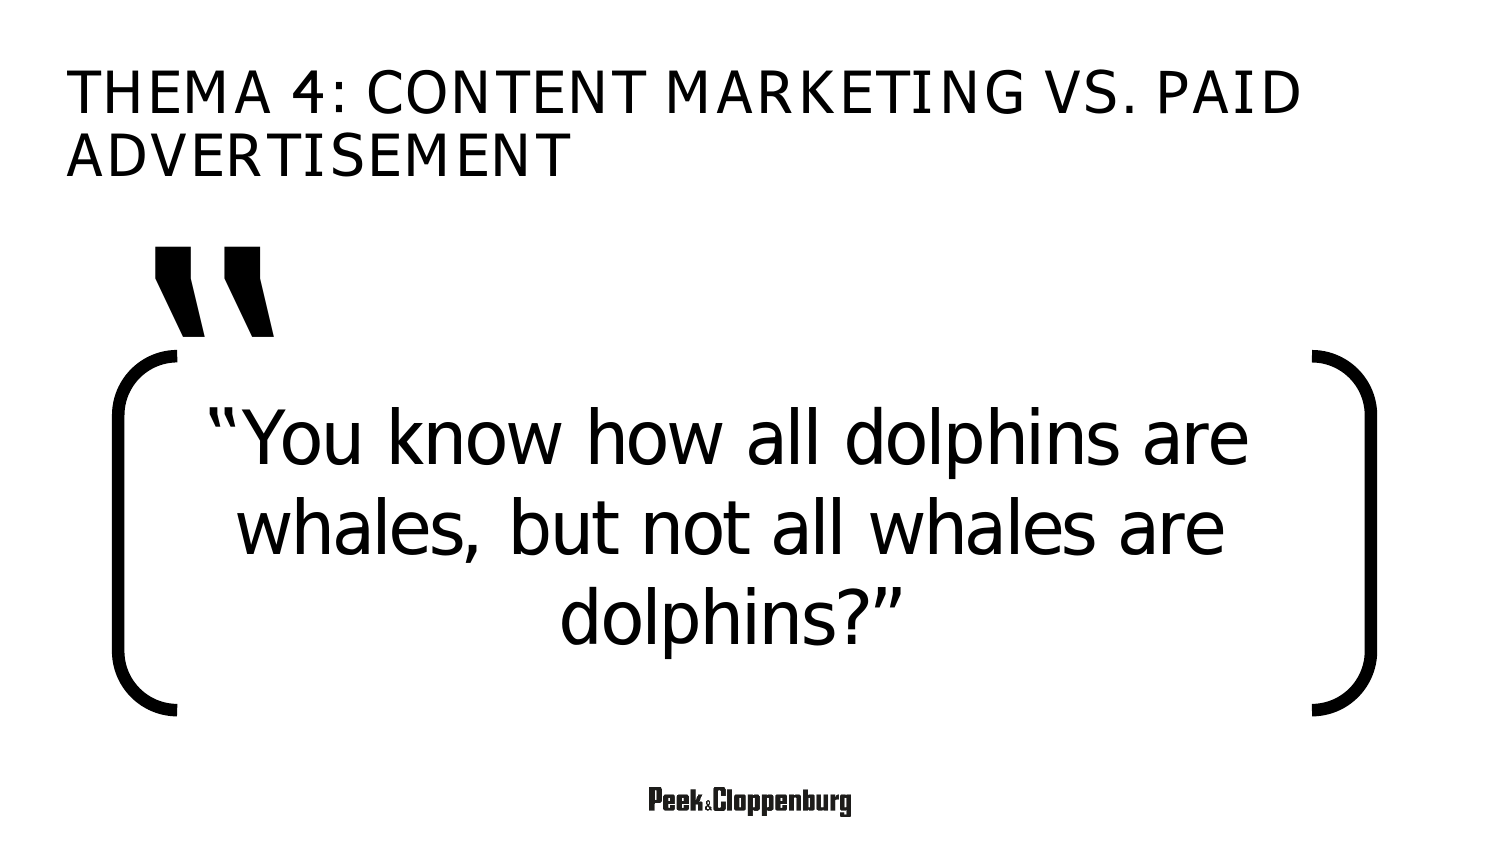

# THEMA 4: CONTENT MARKETING VS. PAID ADVERTISEMENT
“

“You know how all dolphins are whales, but not all whales are dolphins?”